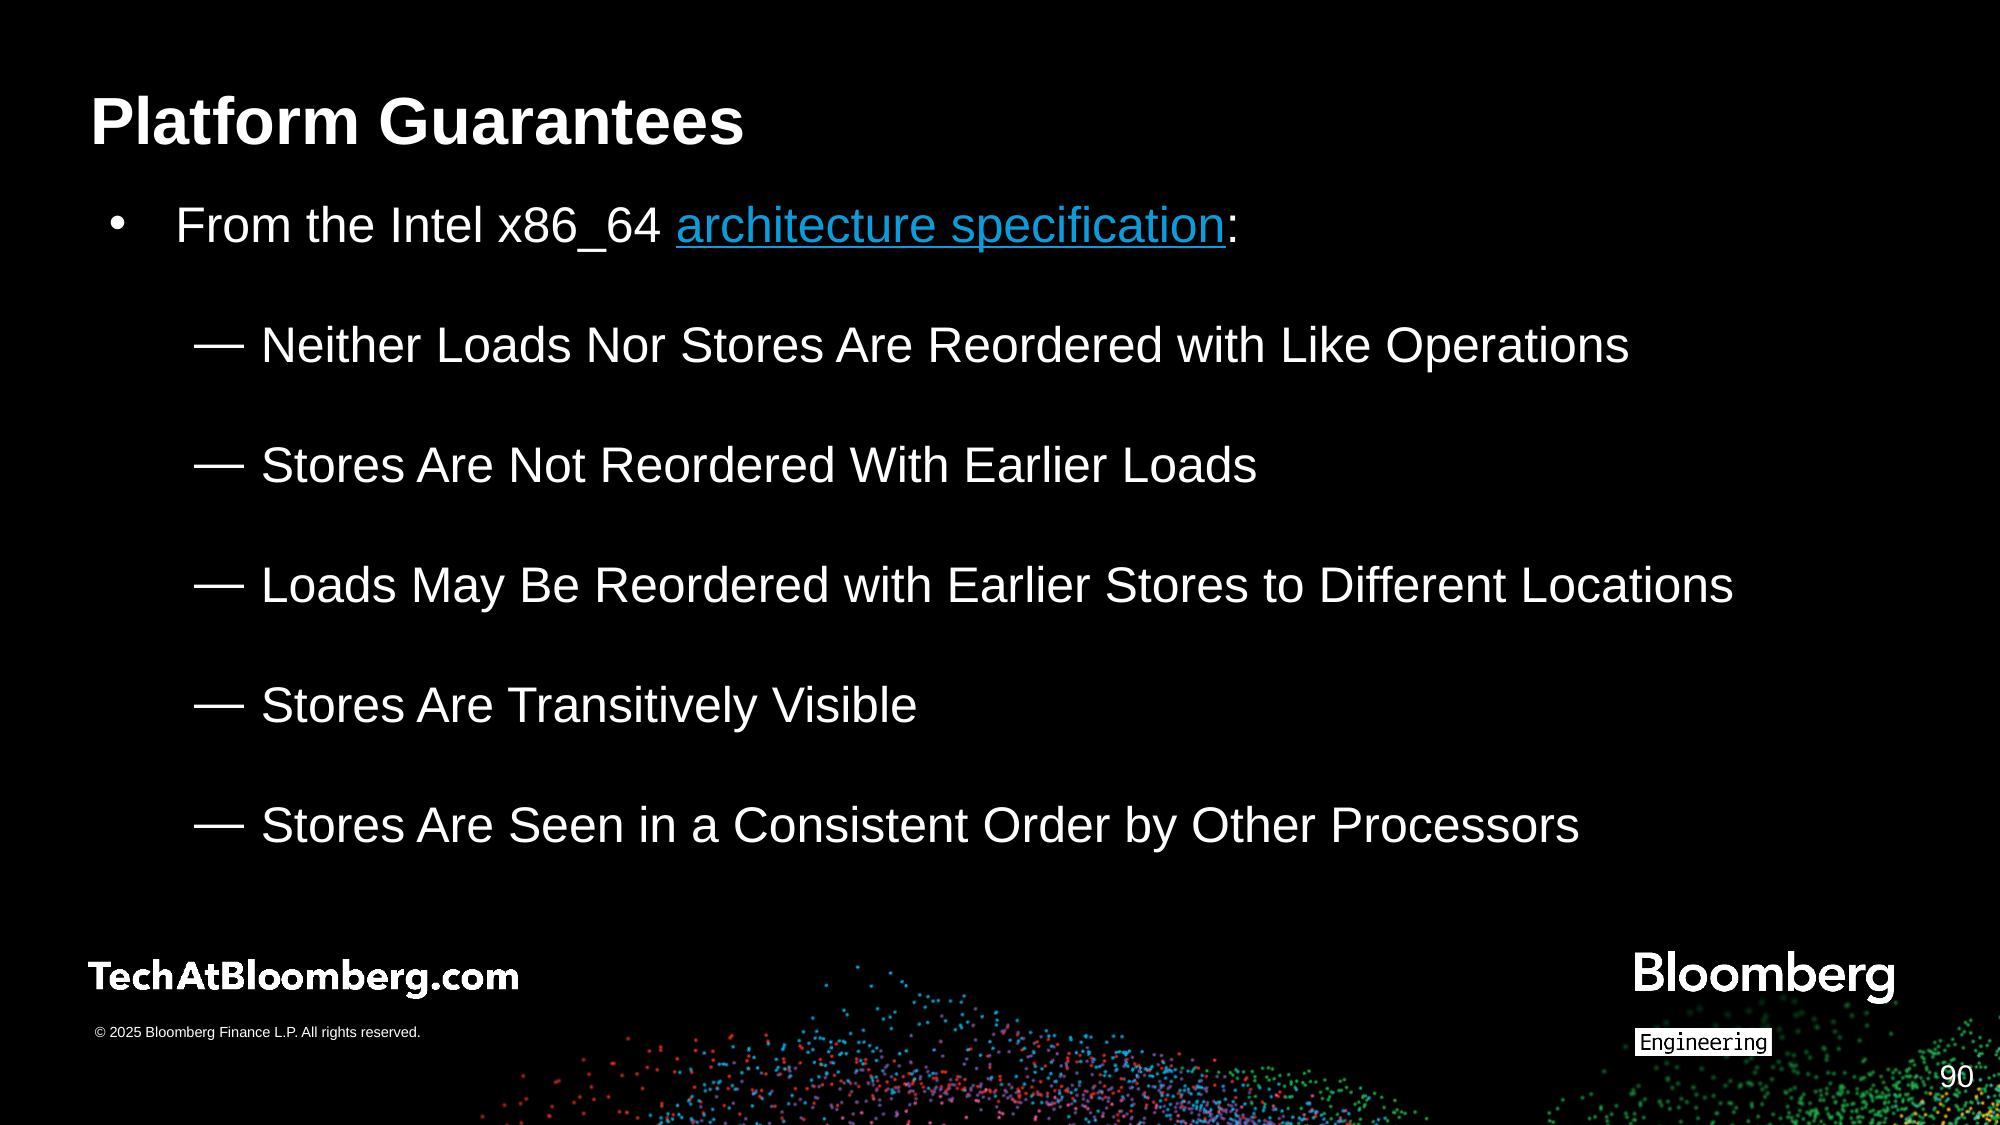

# Platform Guarantees
From the Intel x86_64 architecture specification:

Neither Loads Nor Stores Are Reordered with Like Operations

Stores Are Not Reordered With Earlier Loads

Loads May Be Reordered with Earlier Stores to Different Locations

Stores Are Transitively Visible

Stores Are Seen in a Consistent Order by Other Processors
90